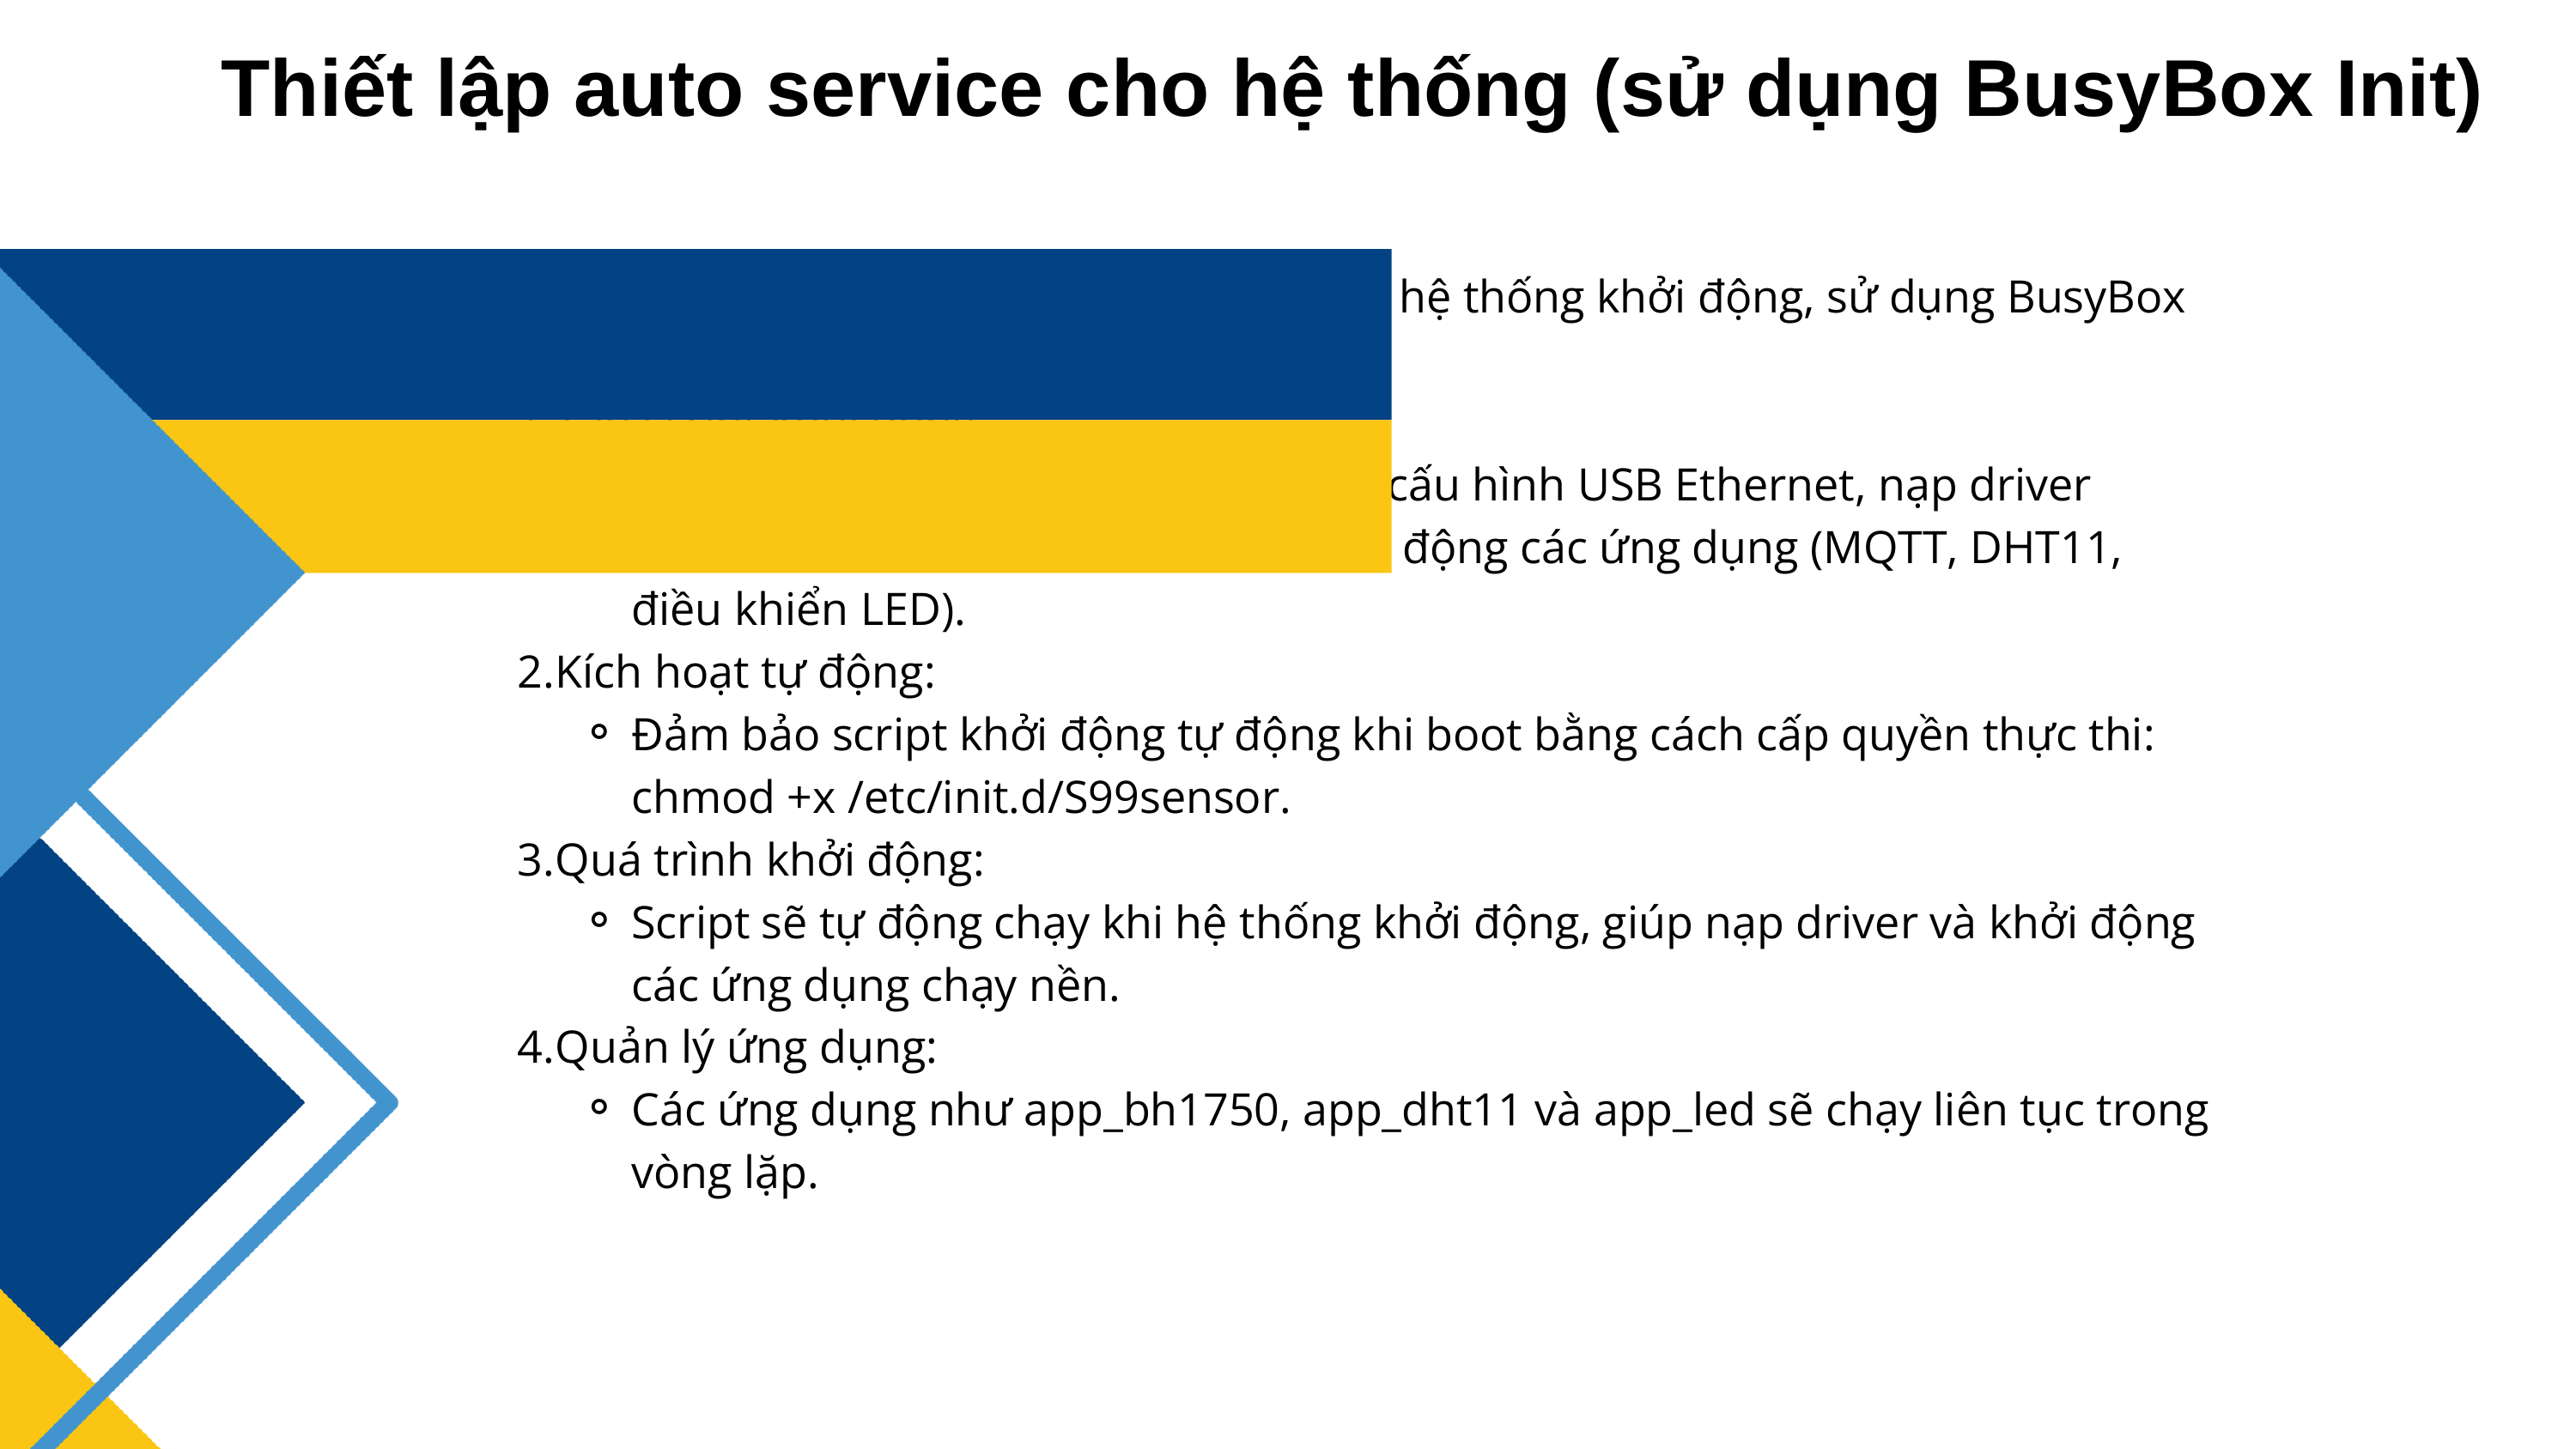

Thiết lập auto service cho hệ thống (sử dụng BusyBox Init)

Để tự động nạp driver và chạy ứng dụng khi hệ thống khởi động, sử dụng BusyBox init:
Tạo script khởi động:
Đặt script tại /etc/init.d/S99sesor để cấu hình USB Ethernet, nạp driver kernel (BH1750, DHT11, LED) và khởi động các ứng dụng (MQTT, DHT11, điều khiển LED).
Kích hoạt tự động:
Đảm bảo script khởi động tự động khi boot bằng cách cấp quyền thực thi: chmod +x /etc/init.d/S99sensor.
Quá trình khởi động:
Script sẽ tự động chạy khi hệ thống khởi động, giúp nạp driver và khởi động các ứng dụng chạy nền.
Quản lý ứng dụng:
Các ứng dụng như app_bh1750, app_dht11 và app_led sẽ chạy liên tục trong vòng lặp.